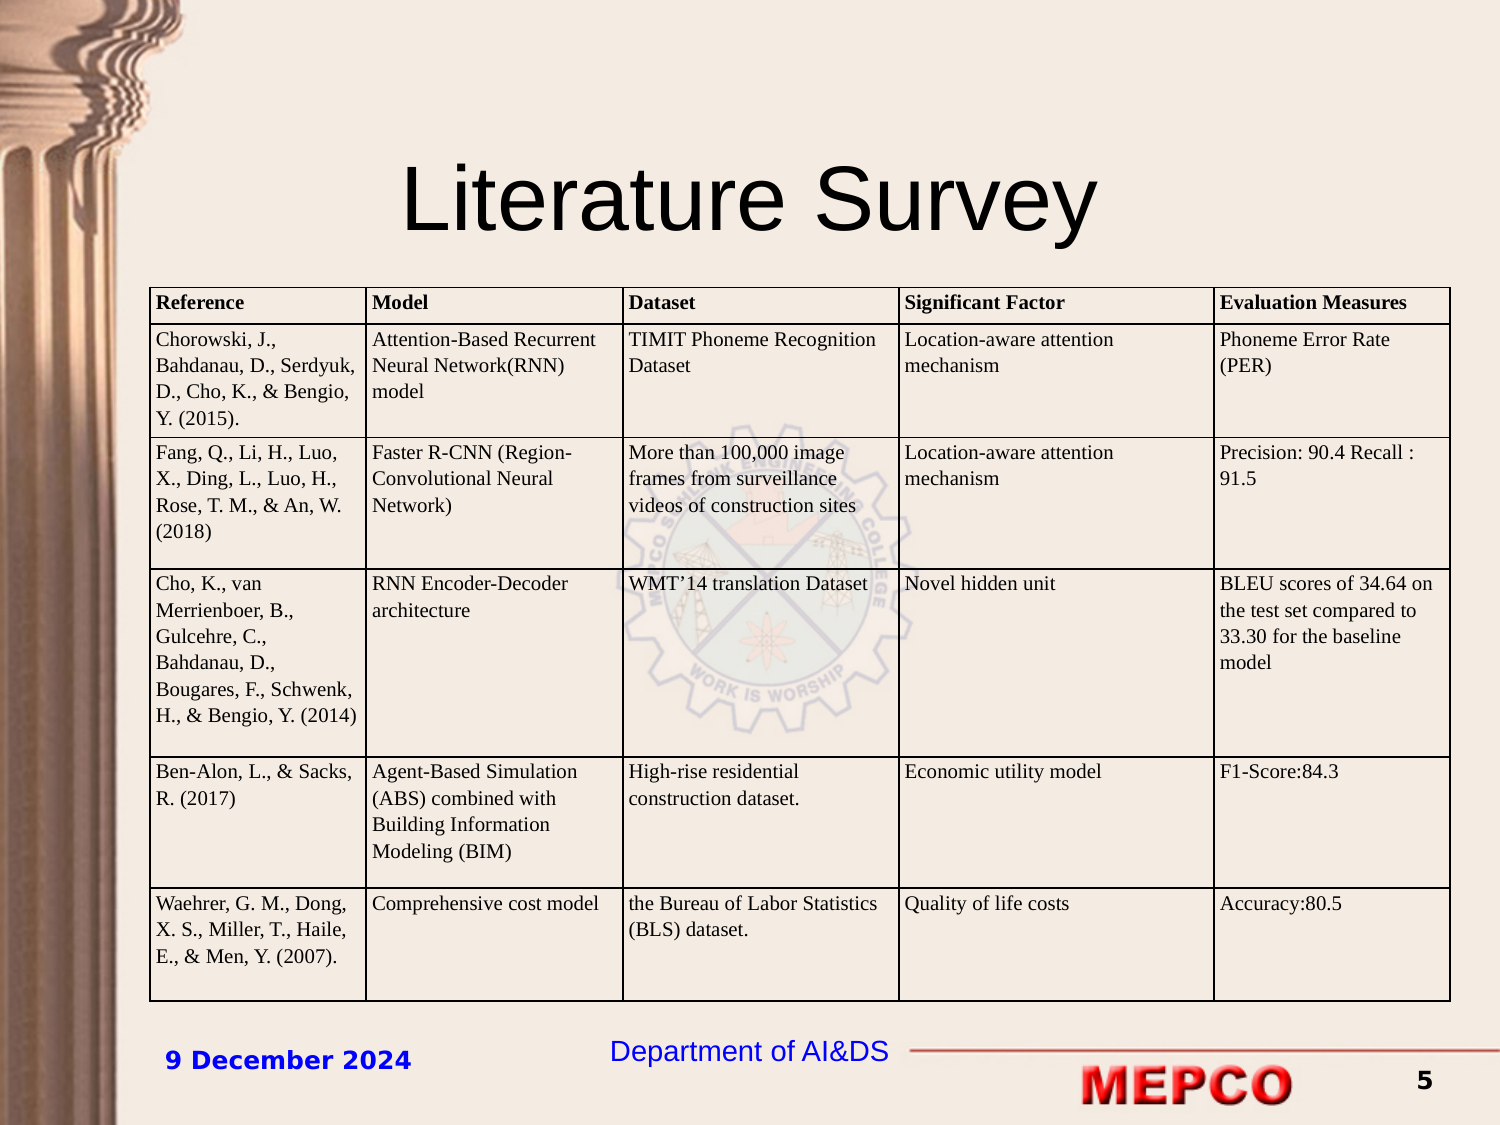

# Literature Survey
| Reference | Model | Dataset | Significant Factor | Evaluation Measures |
| --- | --- | --- | --- | --- |
| Chorowski, J., Bahdanau, D., Serdyuk, D., Cho, K., & Bengio, Y. (2015). | Attention-Based Recurrent Neural Network(RNN) model | TIMIT Phoneme Recognition Dataset | Location-aware attention mechanism | Phoneme Error Rate (PER) |
| Fang, Q., Li, H., Luo, X., Ding, L., Luo, H., Rose, T. M., & An, W. (2018) | Faster R-CNN (Region-Convolutional Neural Network) | More than 100,000 image frames from surveillance videos of construction sites​ | Location-aware attention mechanism | Precision: 90.4 Recall : 91.5 |
| Cho, K., van Merrienboer, B., Gulcehre, C., Bahdanau, D., Bougares, F., Schwenk, H., & Bengio, Y. (2014) | RNN Encoder-Decoder architecture | WMT’14 translation Dataset | Novel hidden unit | BLEU scores of 34.64 on the test set compared to 33.30 for the baseline model​ |
| Ben-Alon, L., & Sacks, R. (2017) | Agent-Based Simulation (ABS) combined with Building Information Modeling (BIM) | High-rise residential construction dataset. | Economic utility model | F1-Score:84.3 |
| Waehrer, G. M., Dong, X. S., Miller, T., Haile, E., & Men, Y. (2007). | Comprehensive cost model | the Bureau of Labor Statistics (BLS) dataset. | Quality of life costs | Accuracy:80.5 |
Department of AI&DS